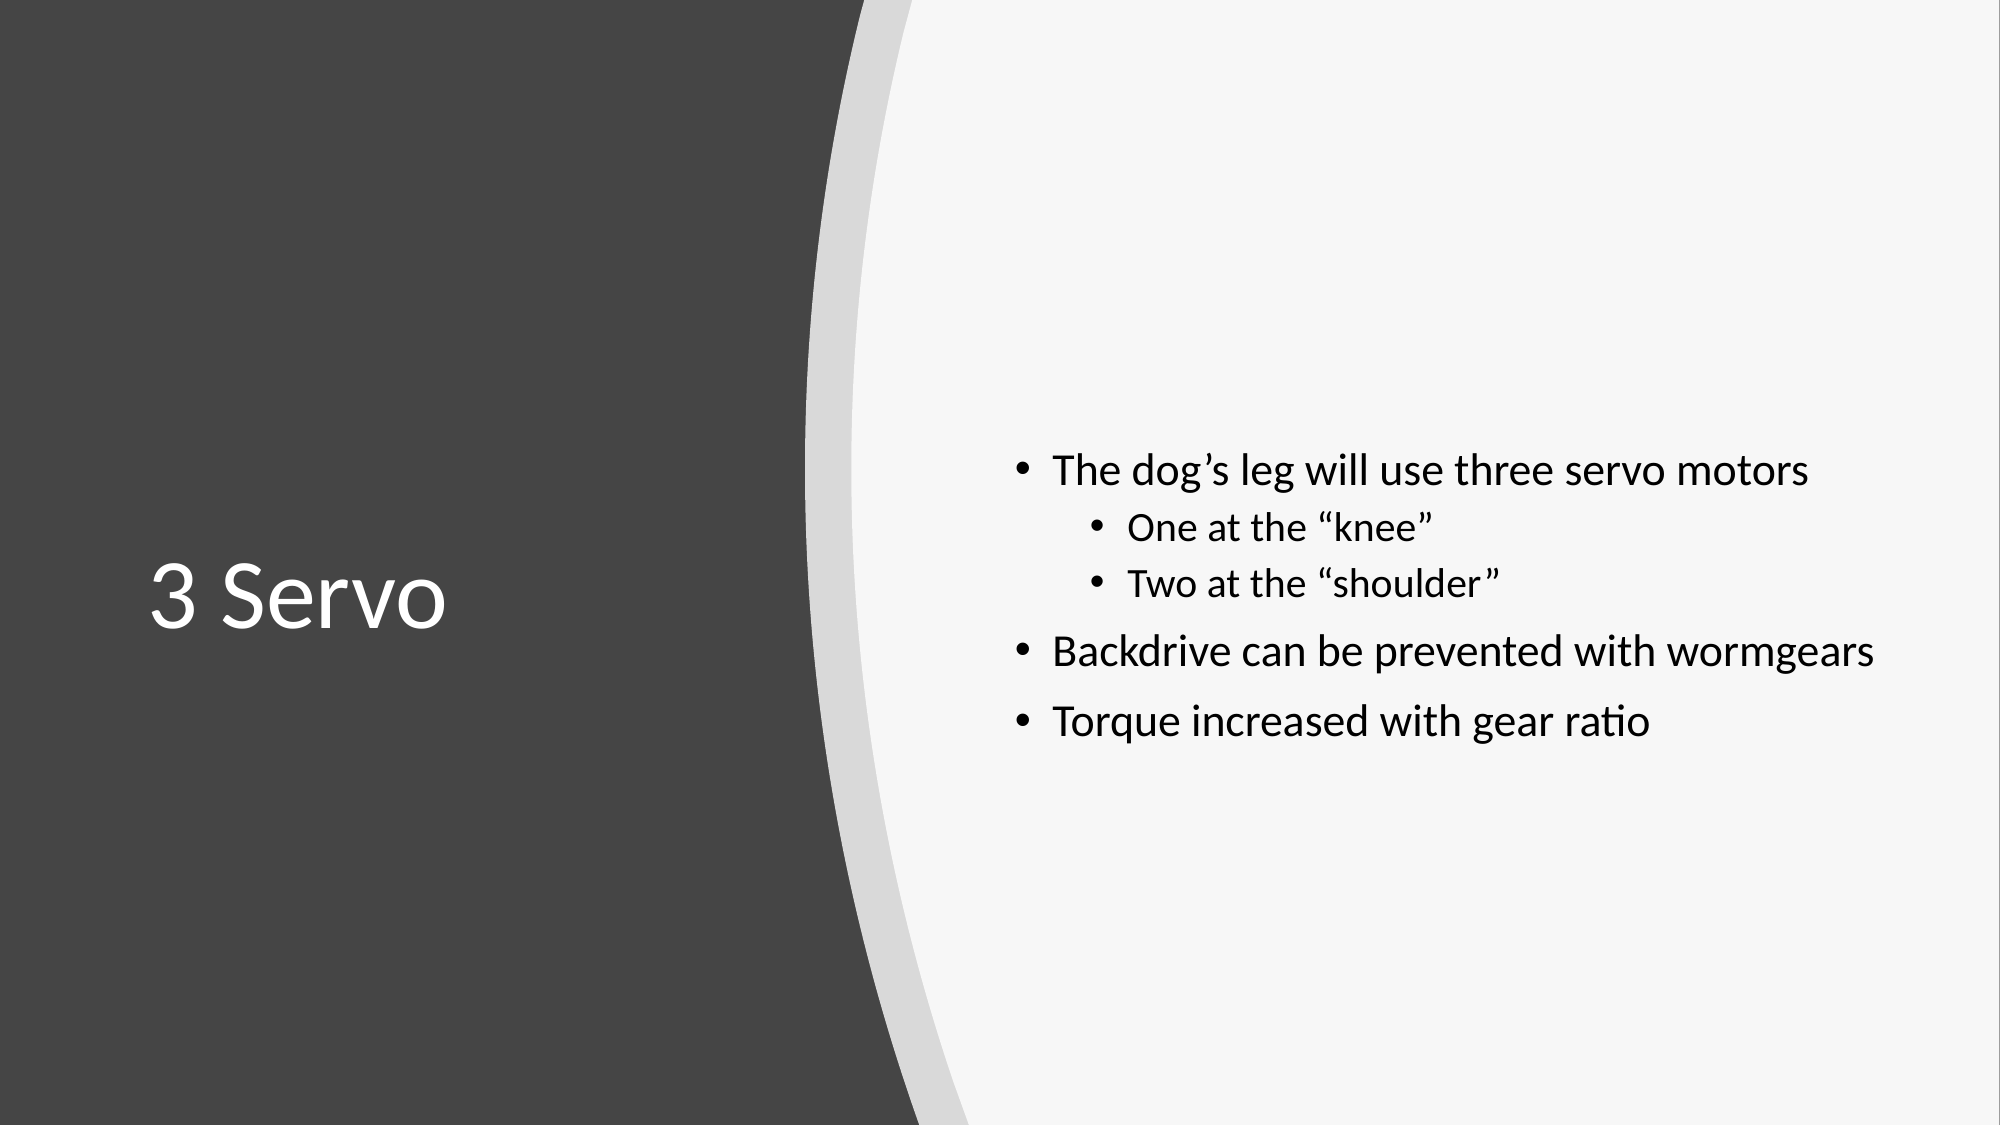

The dog’s leg will use three servo motors
One at the “knee”
Two at the “shoulder”
Backdrive can be prevented with wormgears
Torque increased with gear ratio
# 3 Servo